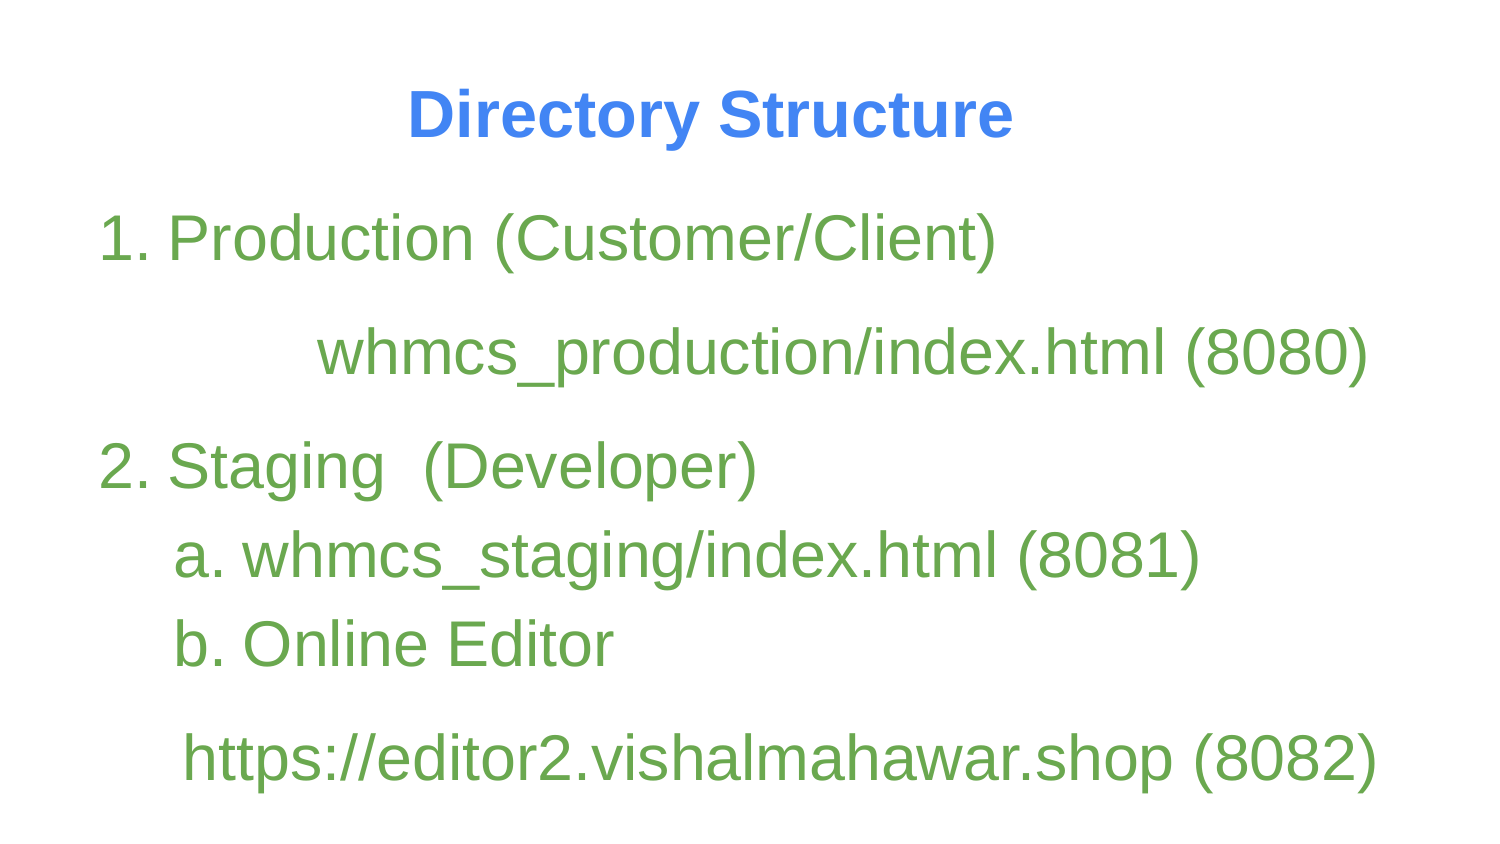

# Directory Structure
Production (Customer/Client)
	whmcs_production/index.html (8080)
Staging  (Developer)
whmcs_staging/index.html (8081)
Online Editor
     https://editor2.vishalmahawar.shop (8082)